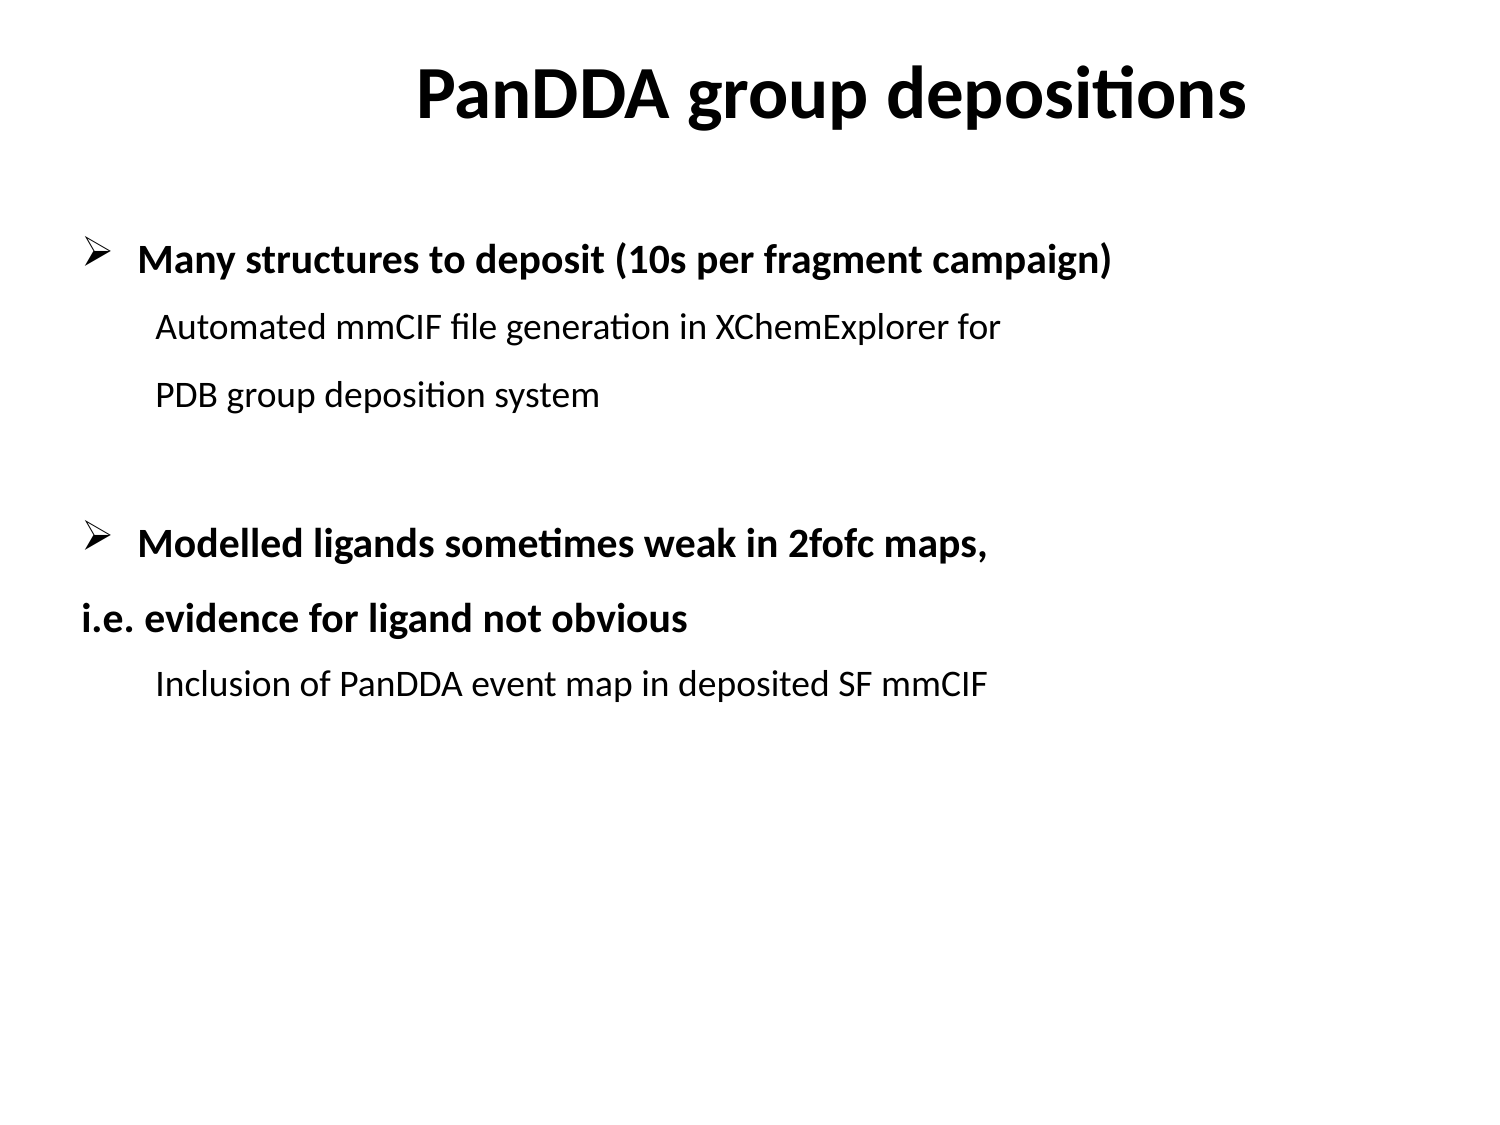

PanDDA group depositions
Many structures to deposit (10s per fragment campaign)
Automated mmCIF file generation in XChemExplorer for
PDB group deposition system
Modelled ligands sometimes weak in 2fofc maps,
i.e. evidence for ligand not obvious
Inclusion of PanDDA event map in deposited SF mmCIF